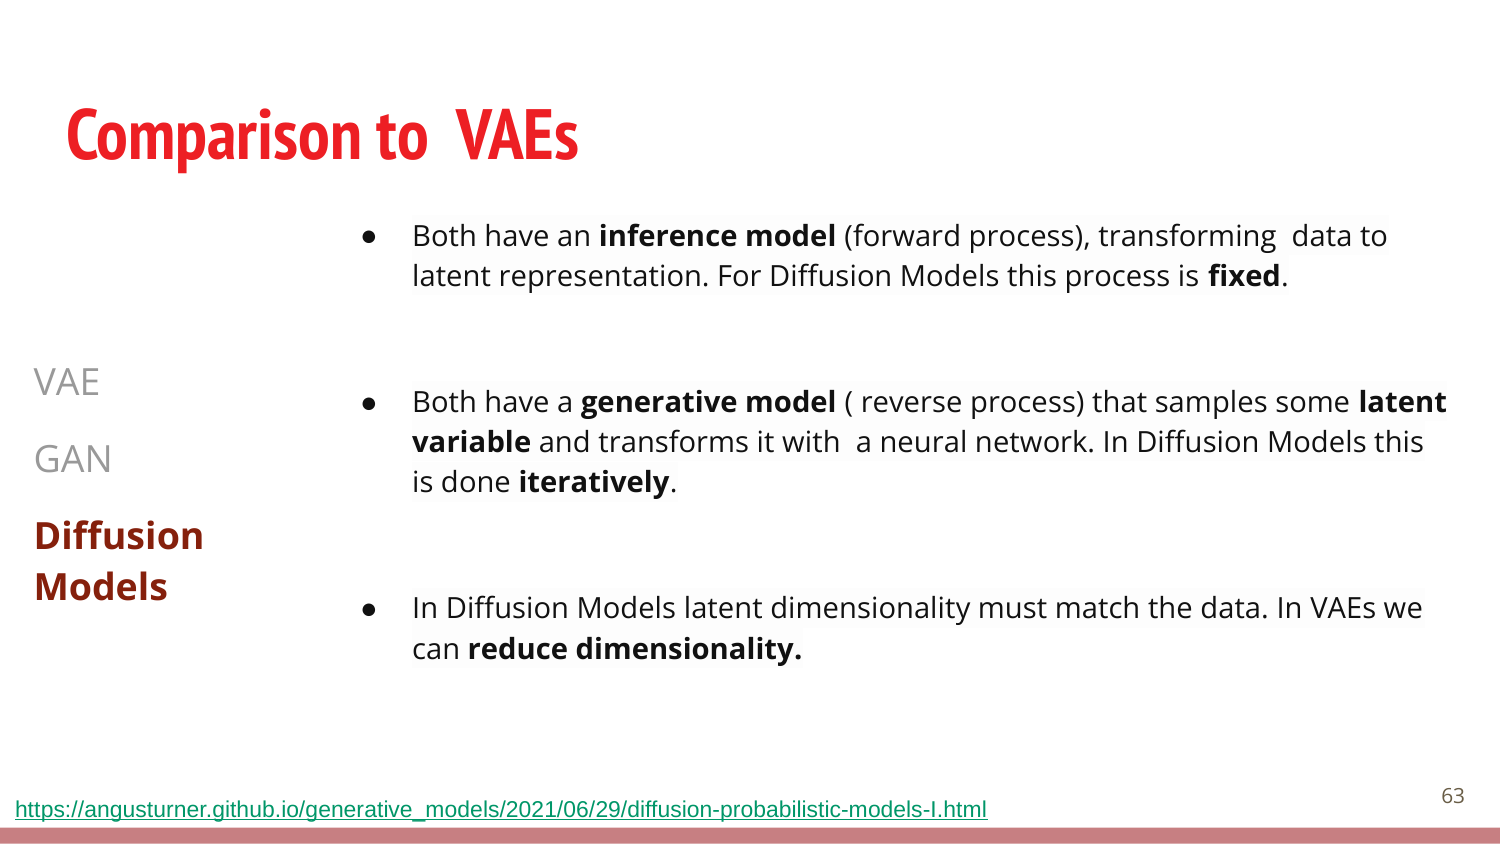

# Comparison to  VAEs
Both have an inference model (forward process), transforming  data to latent representation. For Diffusion Models this process is fixed.

Both have a generative model ( reverse process) that samples some latent variable and transforms it with  a neural network. In Diffusion Models this is done iteratively.

In Diffusion Models latent dimensionality must match the data. In VAEs we can reduce dimensionality.

VAE
GAN
Diffusion Models
63
https://angusturner.github.io/generative_models/2021/06/29/diffusion-probabilistic-models-I.html